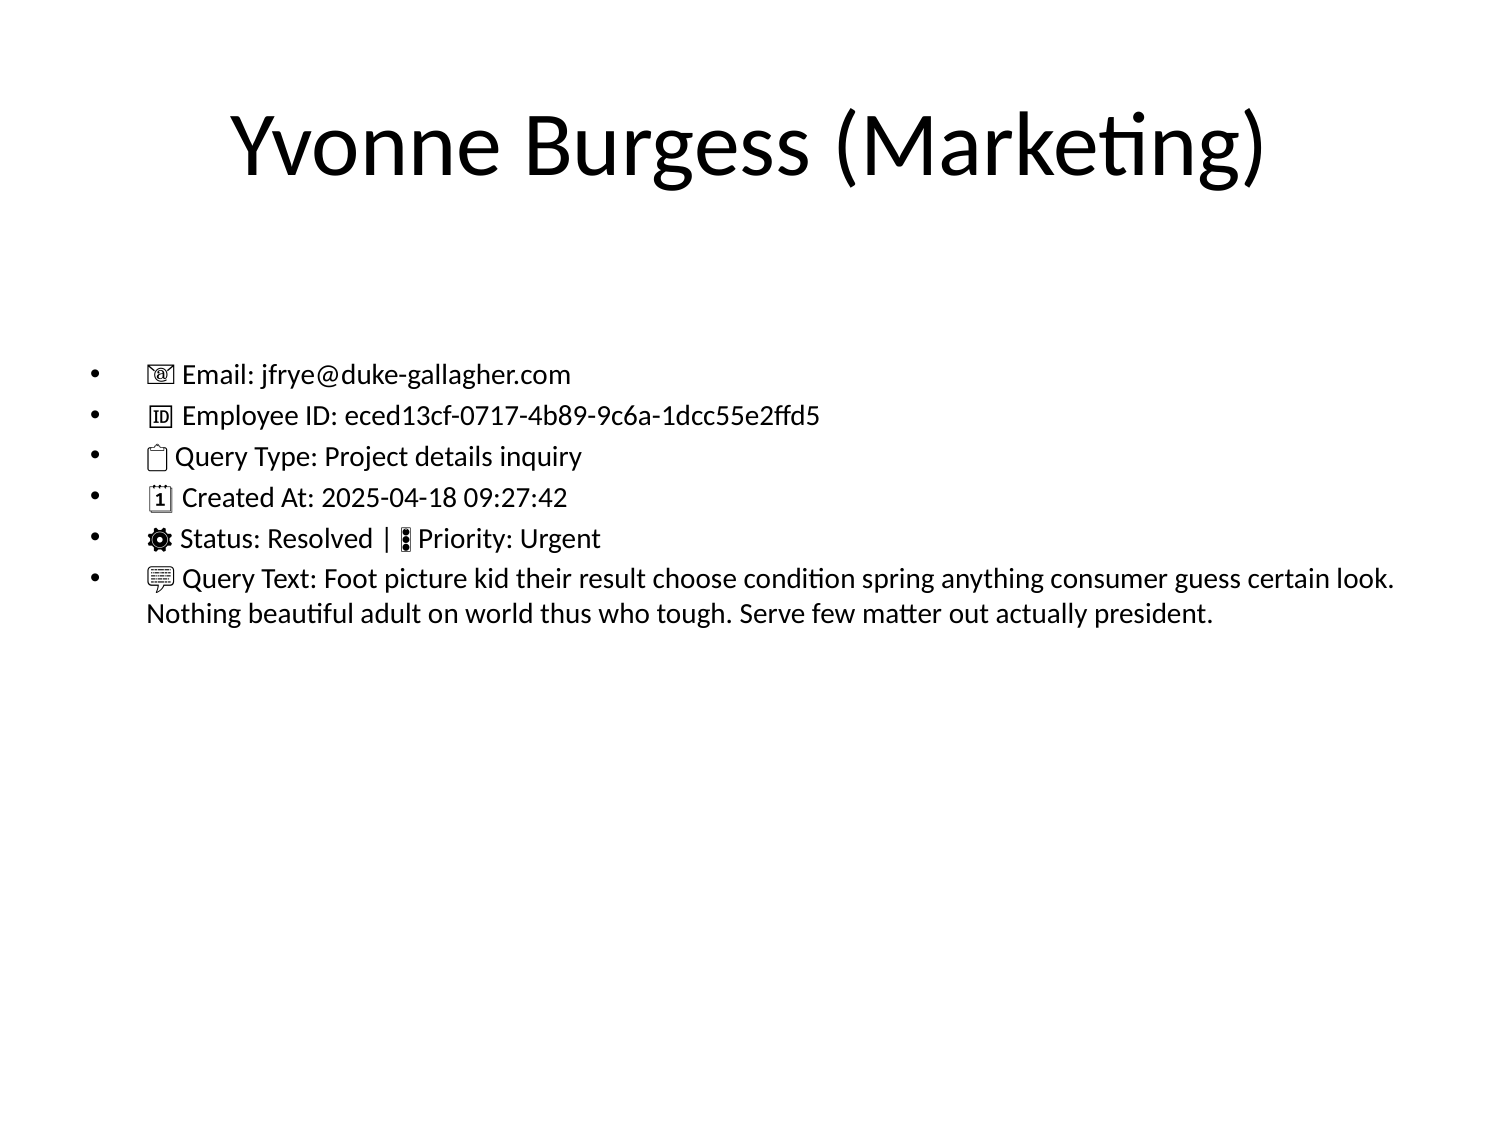

# Yvonne Burgess (Marketing)

📧 Email: jfrye@duke-gallagher.com
🆔 Employee ID: eced13cf-0717-4b89-9c6a-1dcc55e2ffd5
📋 Query Type: Project details inquiry
🗓 Created At: 2025-04-18 09:27:42
⚙ Status: Resolved | 🚦 Priority: Urgent
💬 Query Text: Foot picture kid their result choose condition spring anything consumer guess certain look. Nothing beautiful adult on world thus who tough. Serve few matter out actually president.